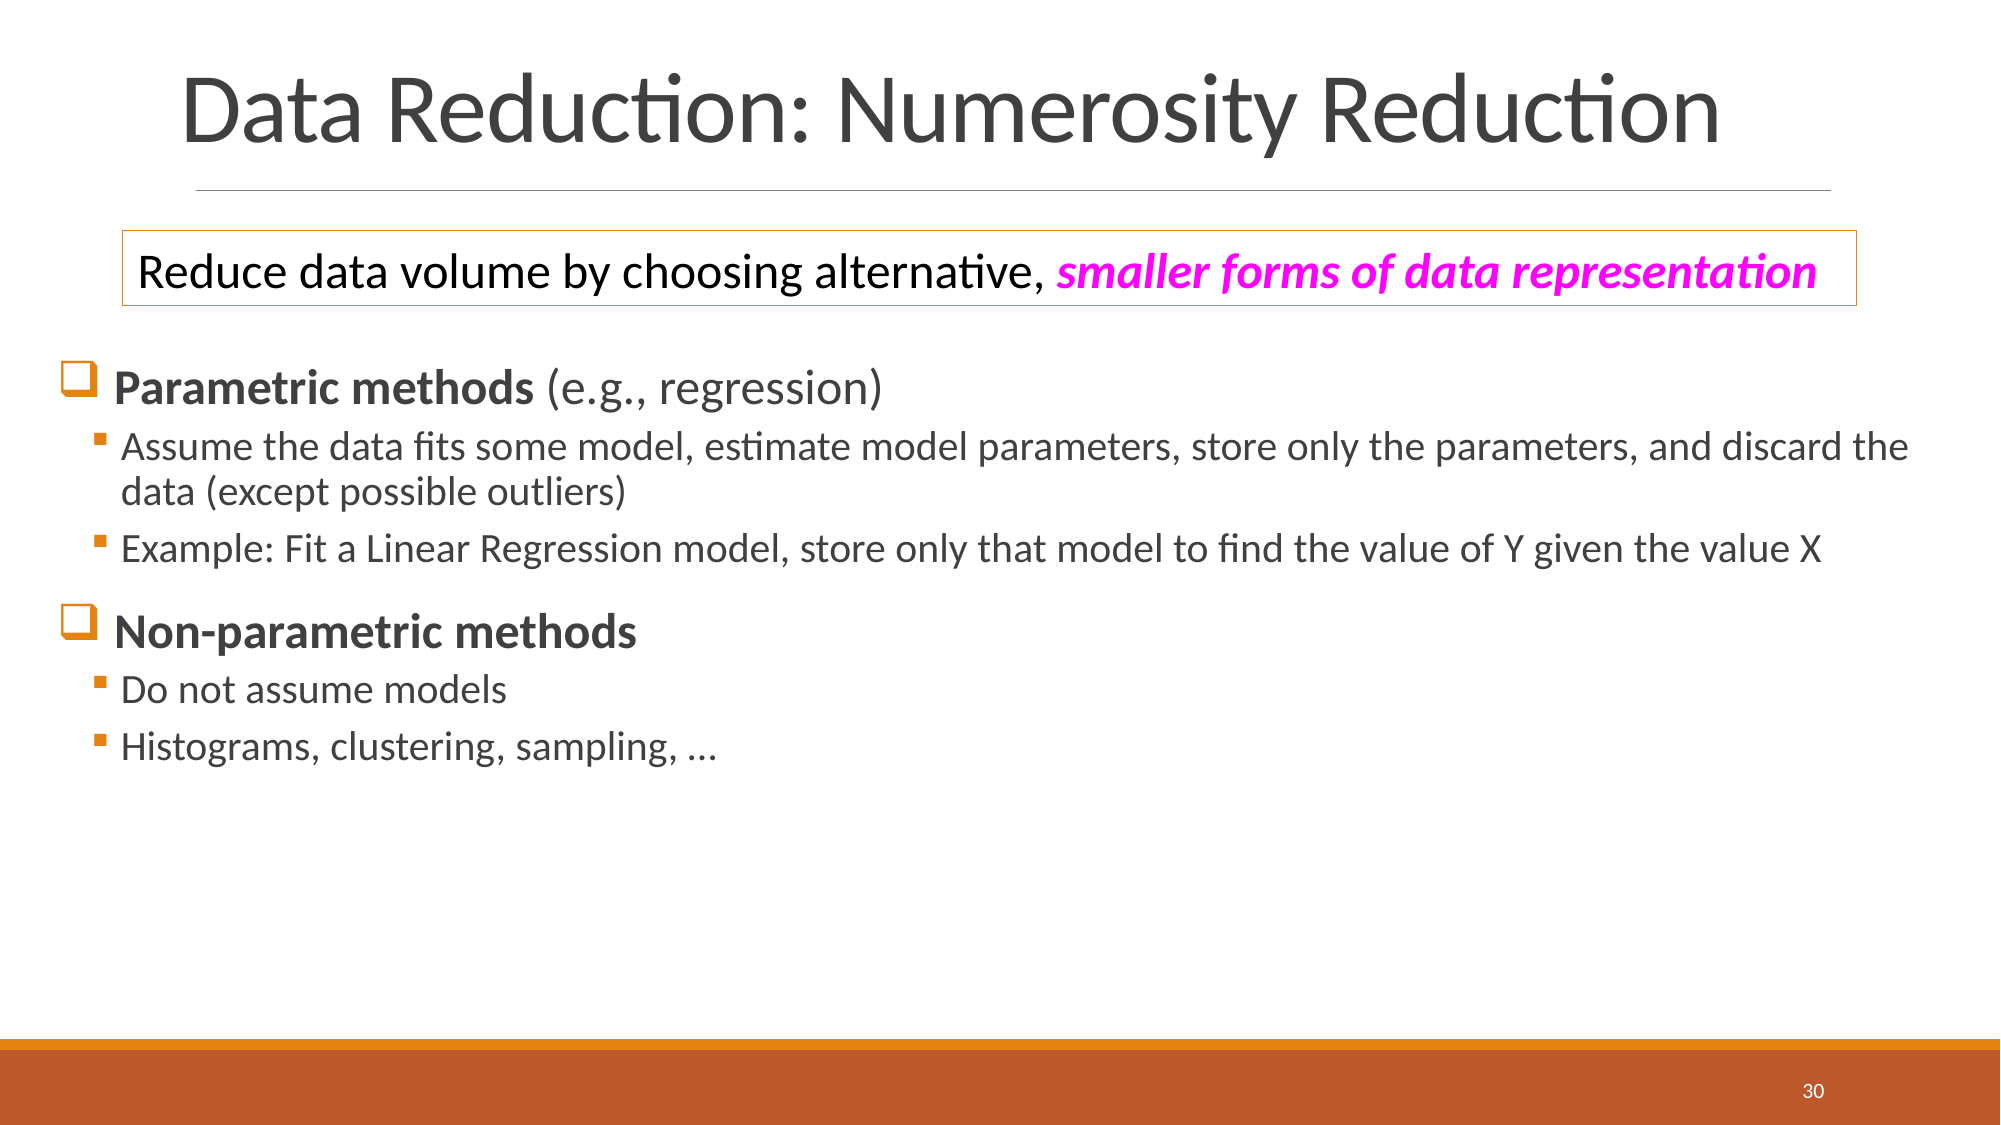

# Data Reduction: Numerosity Reduction
Reduce data volume by choosing alternative, smaller forms of data representation
Parametric methods (e.g., regression)
Assume the data fits some model, estimate model parameters, store only the parameters, and discard the data (except possible outliers)
Example: Fit a Linear Regression model, store only that model to find the value of Y given the value X
Non-parametric methods
Do not assume models
Histograms, clustering, sampling, …

30